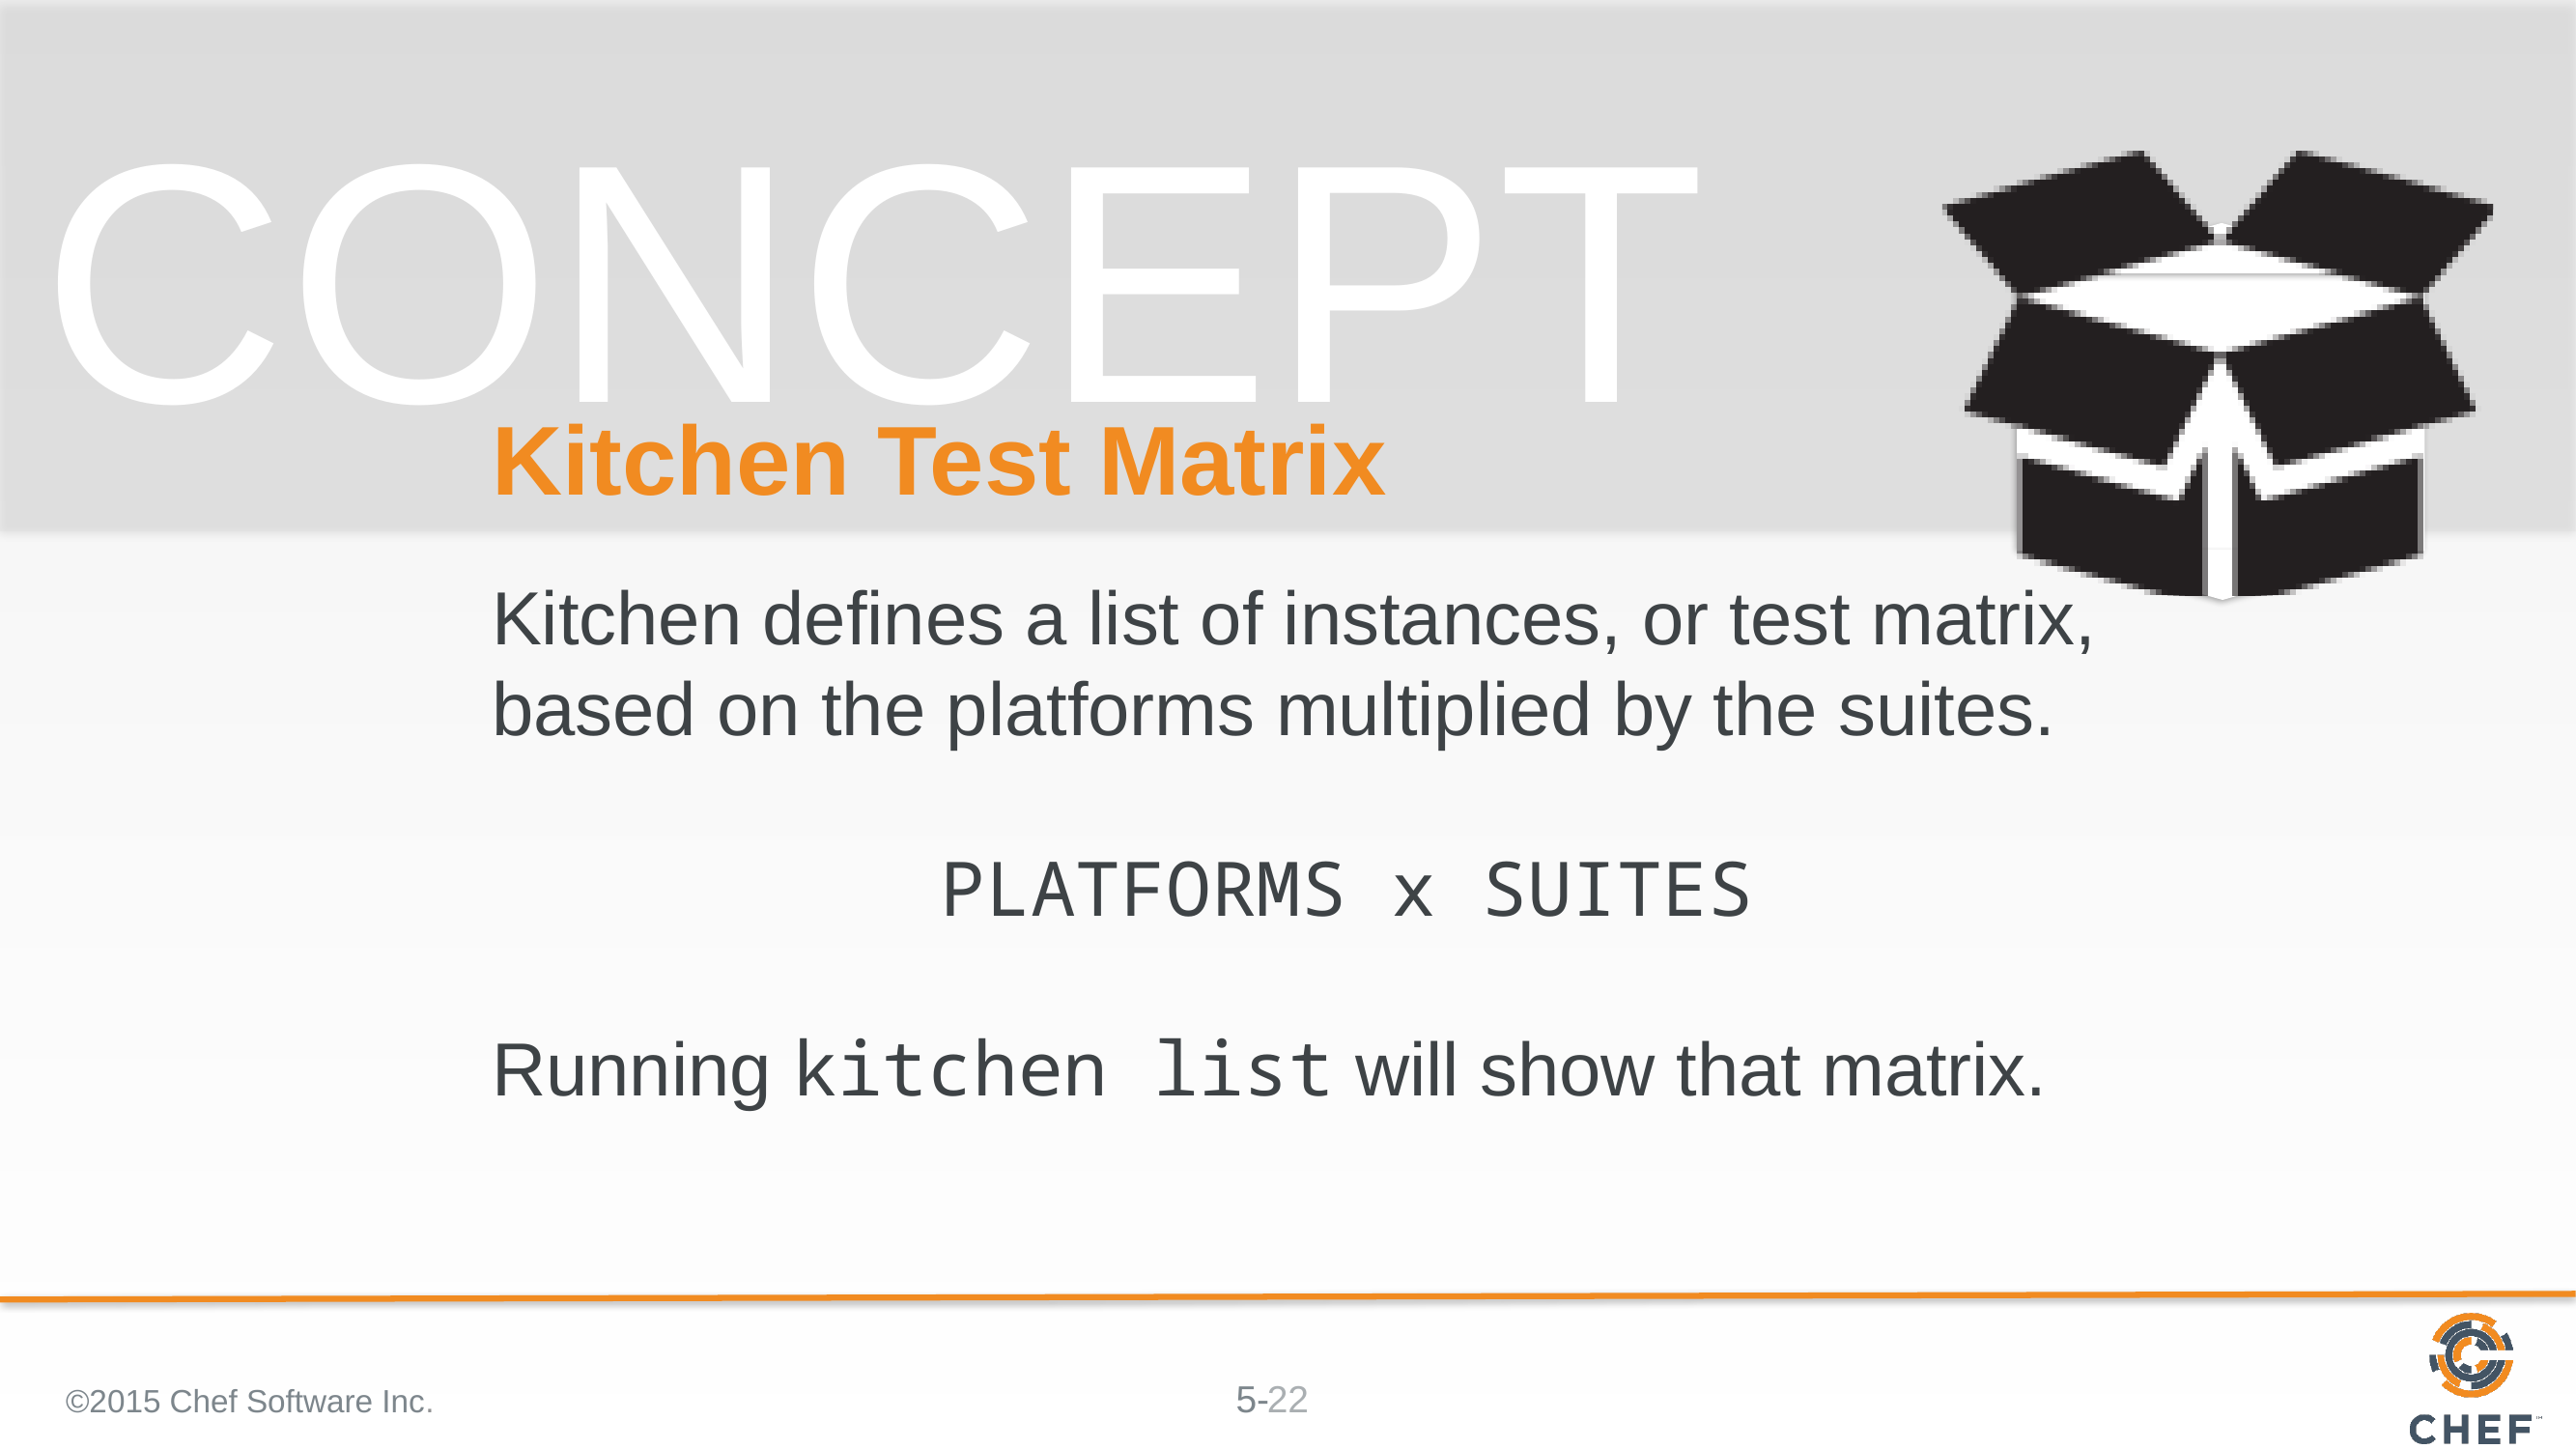

# Kitchen Test Matrix
Kitchen defines a list of instances, or test matrix, based on the platforms multiplied by the suites.

PLATFORMS x SUITES

Running kitchen list will show that matrix.
©2015 Chef Software Inc.
22